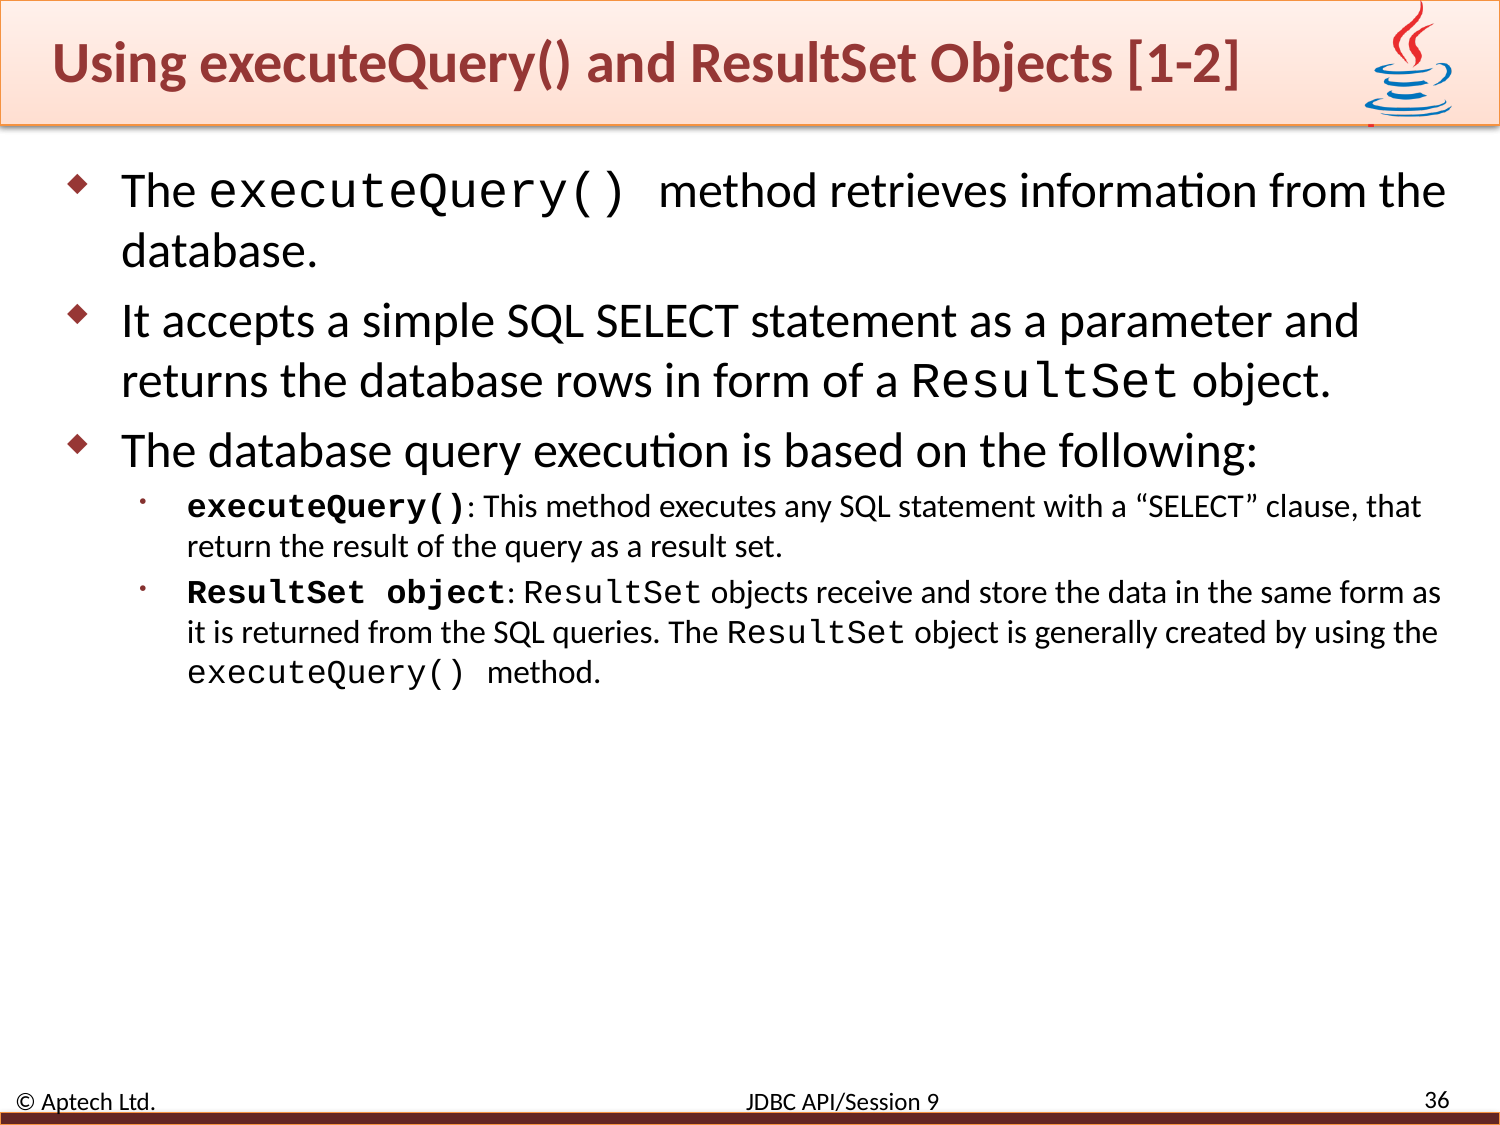

# Using executeQuery() and ResultSet Objects [1-2]
The executeQuery() method retrieves information from the database.
It accepts a simple SQL SELECT statement as a parameter and returns the database rows in form of a ResultSet object.
The database query execution is based on the following:
executeQuery(): This method executes any SQL statement with a “SELECT” clause, that return the result of the query as a result set.
ResultSet object: ResultSet objects receive and store the data in the same form as it is returned from the SQL queries. The ResultSet object is generally created by using the executeQuery() method.

36
© Aptech Ltd.                                                                                                       JDBC API/Session 9